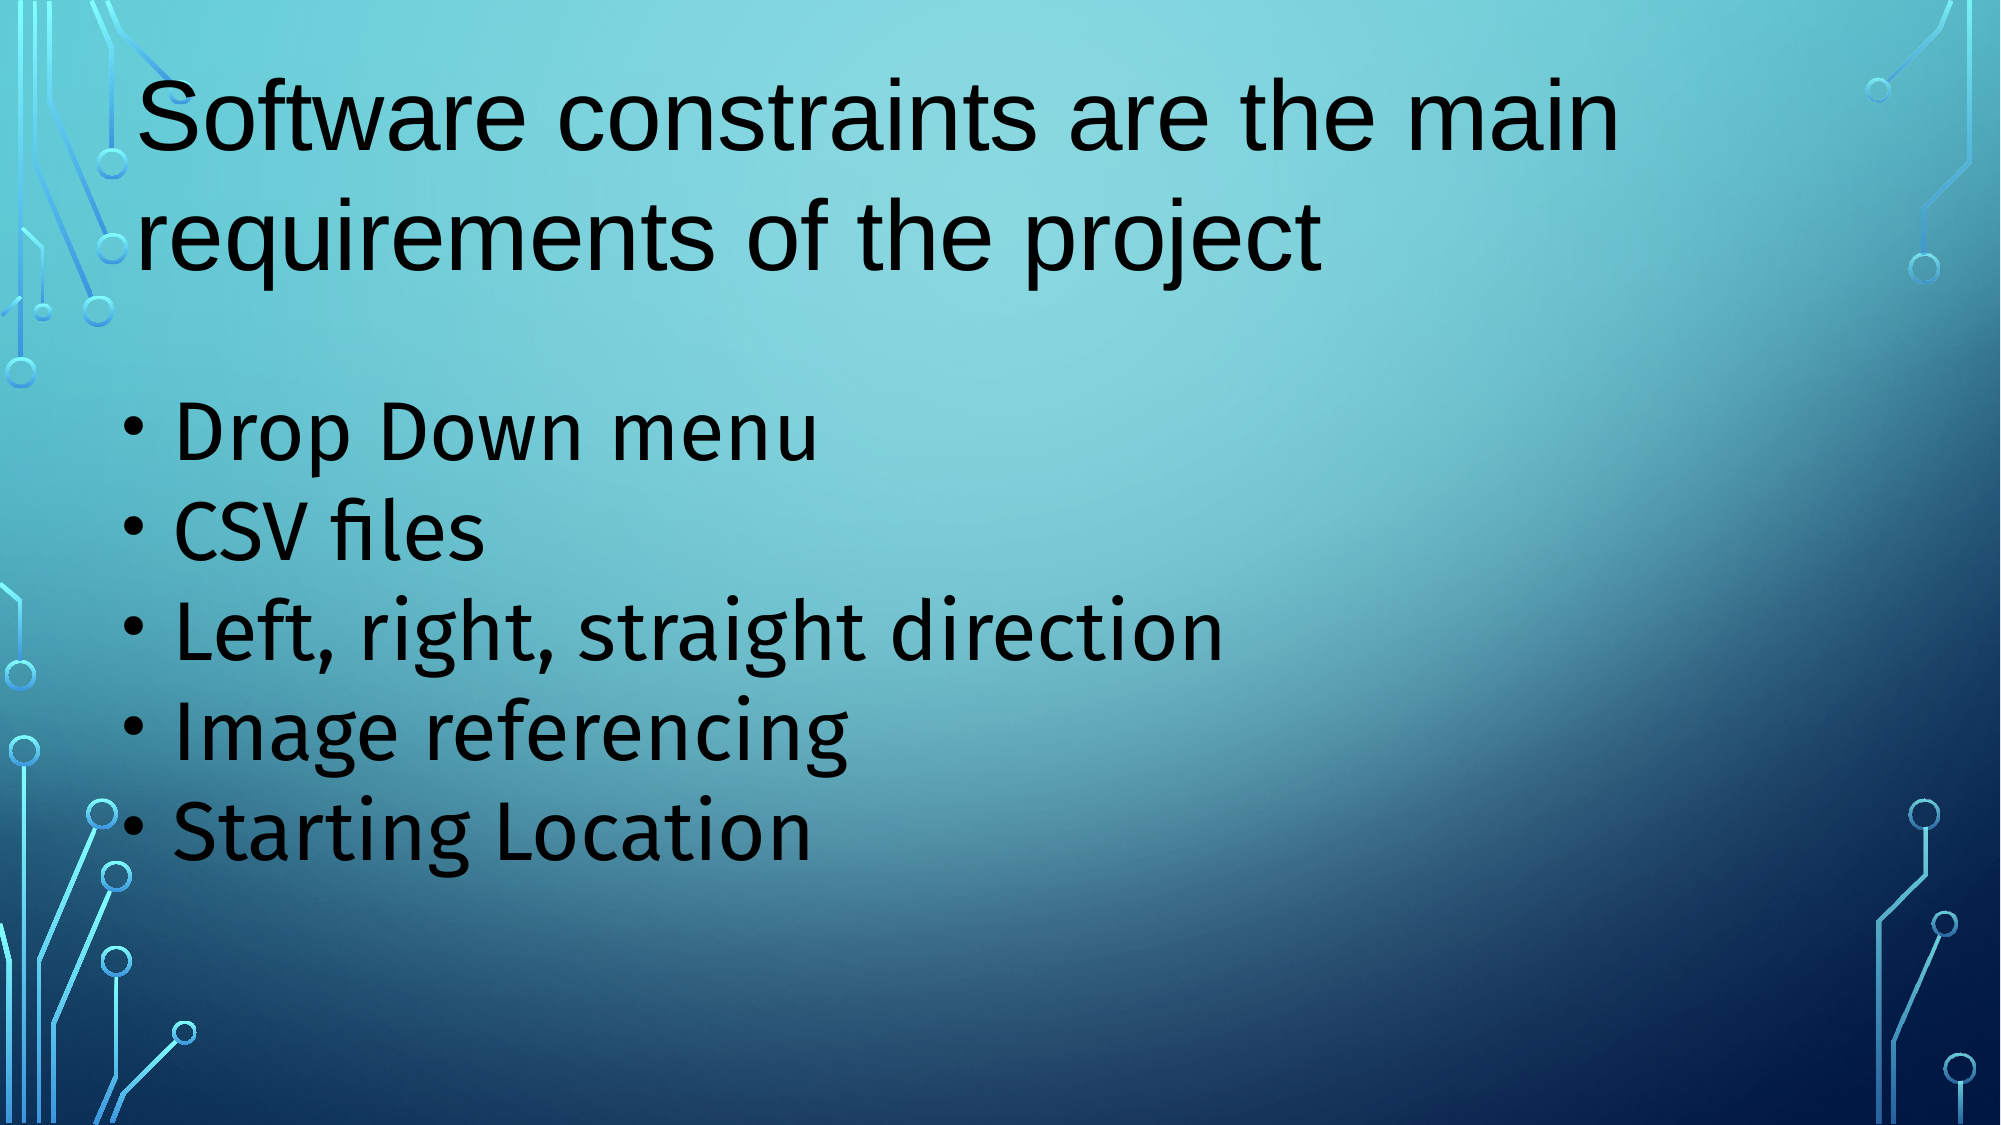

Software constraints are the main requirements of the project

Drop Down menu
CSV files
Left, right, straight direction
Image referencing
Starting Location